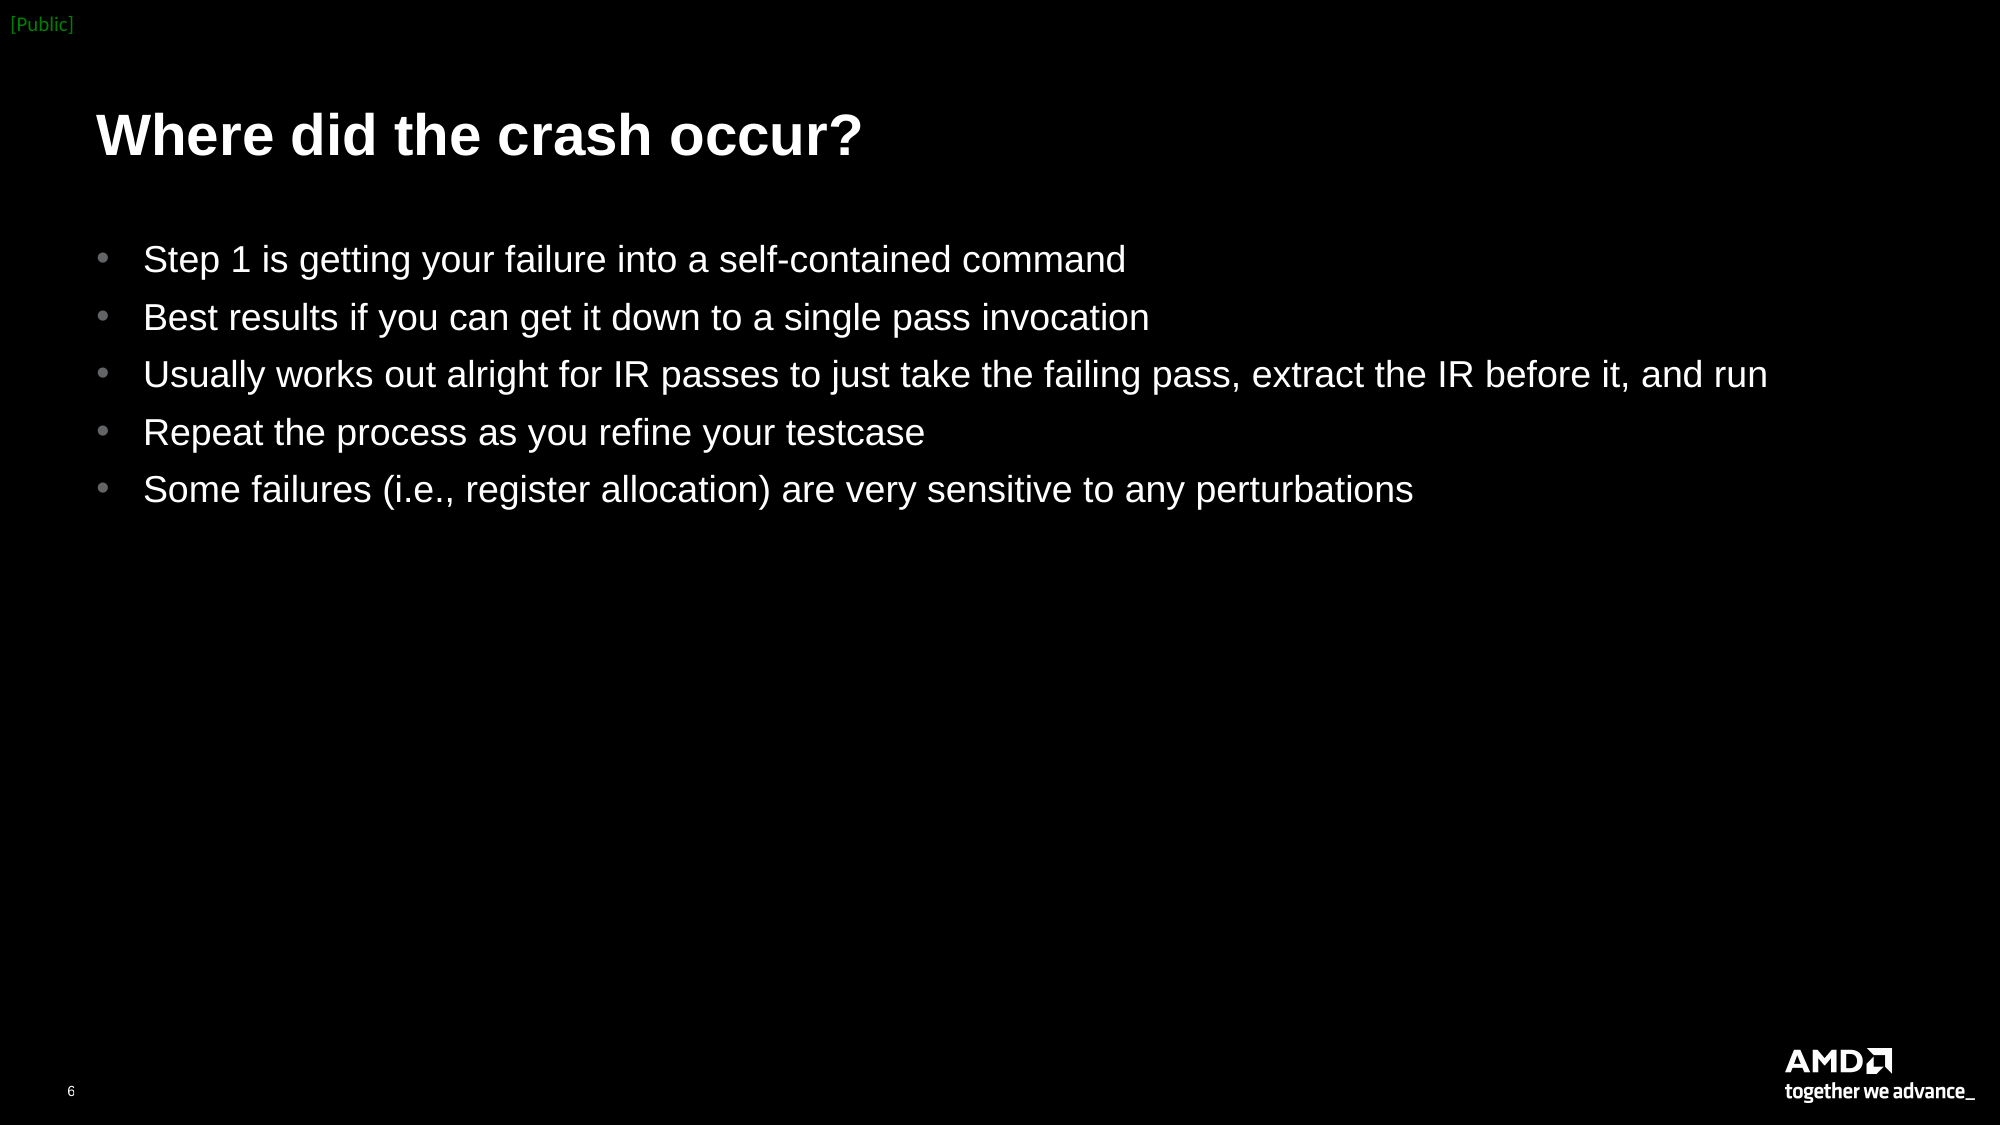

# Where did the crash occur?
Step 1 is getting your failure into a self-contained command
Best results if you can get it down to a single pass invocation
Usually works out alright for IR passes to just take the failing pass, extract the IR before it, and run
Repeat the process as you refine your testcase
Some failures (i.e., register allocation) are very sensitive to any perturbations